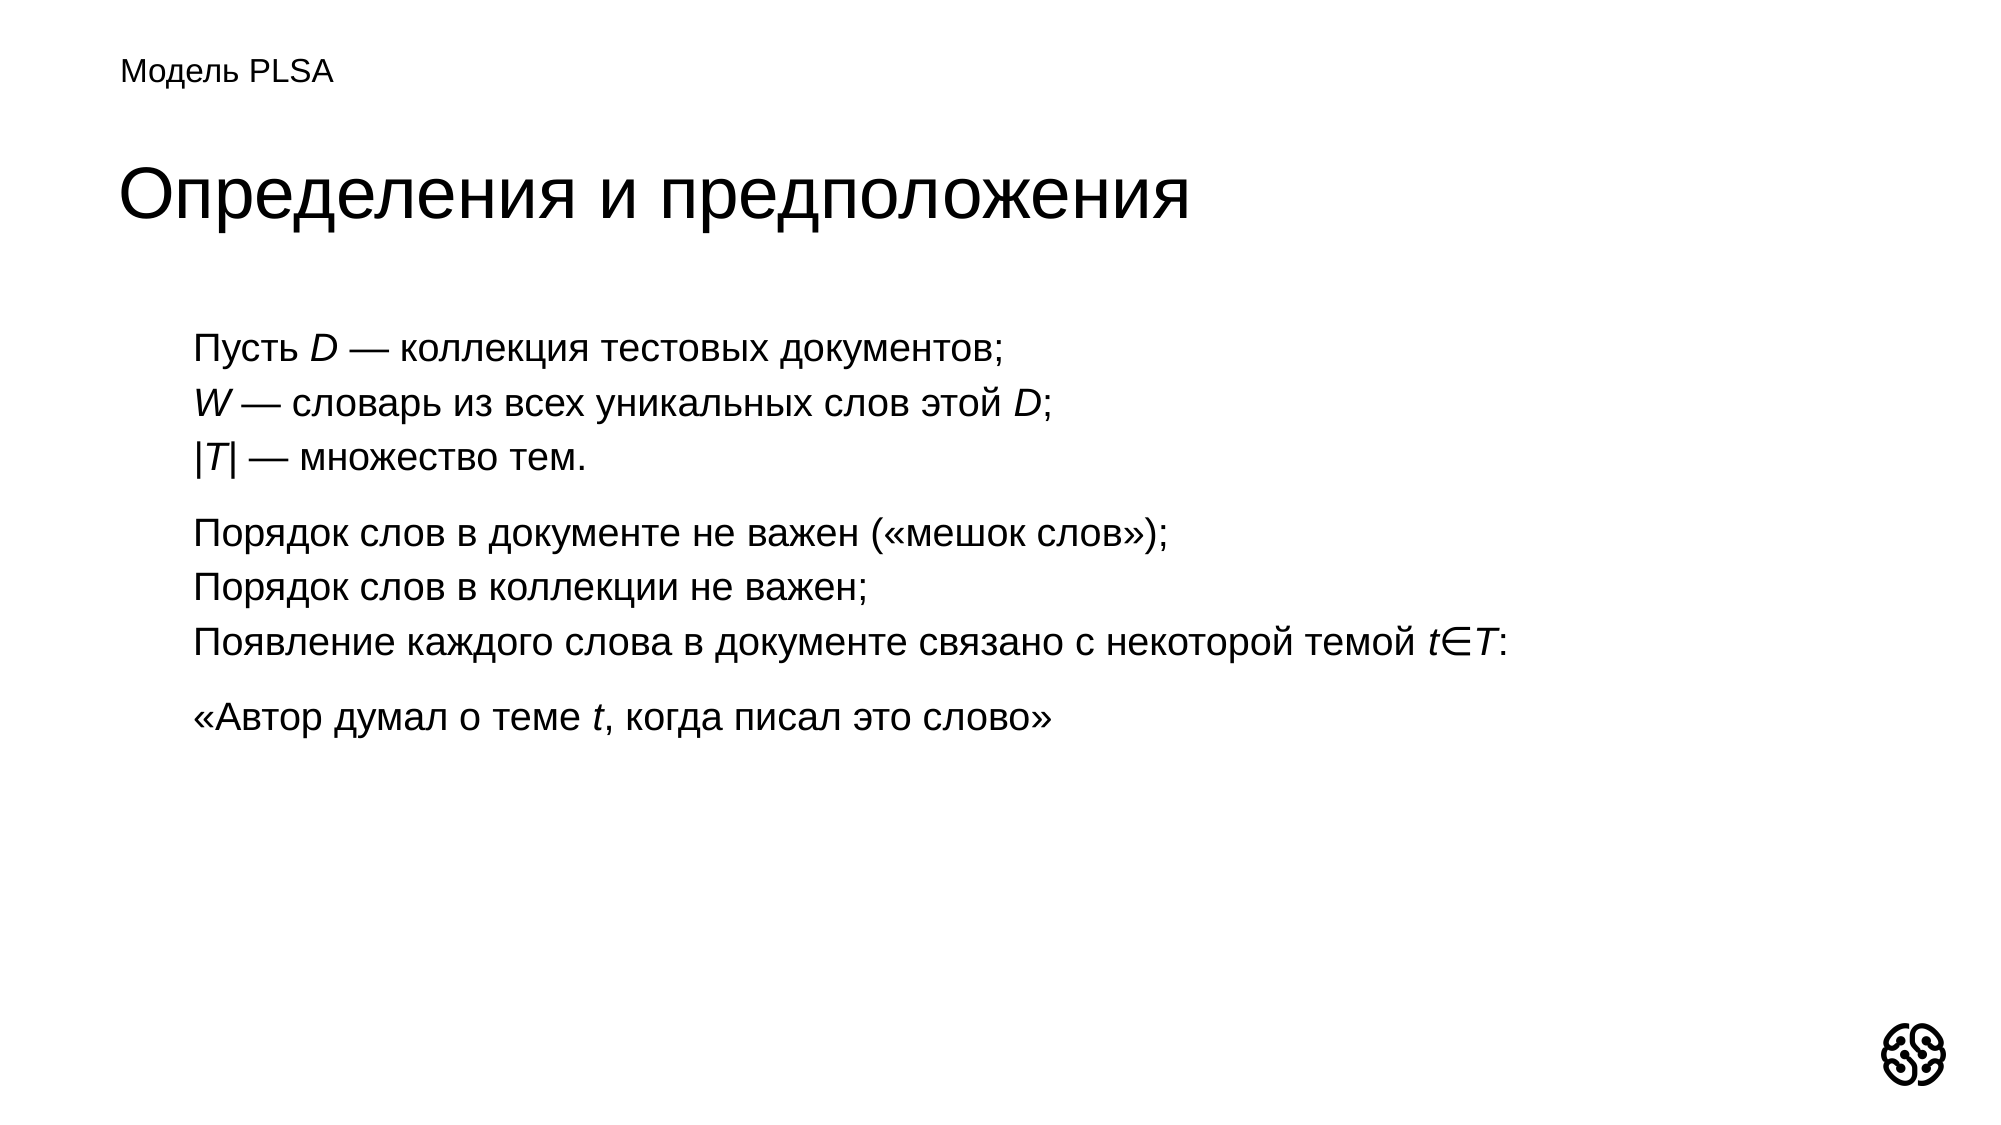

Модель PLSA
Определения и предположения
Пусть D — коллекция тестовых документов;
W — словарь из всех уникальных слов этой D;
|T| — множество тем.
Порядок слов в документе не важен («мешок слов»);
Порядок слов в коллекции не важен;
Появление каждого слова в документе связано с некоторой темой t∈T:
«Автор думал о теме t, когда писал это слово»